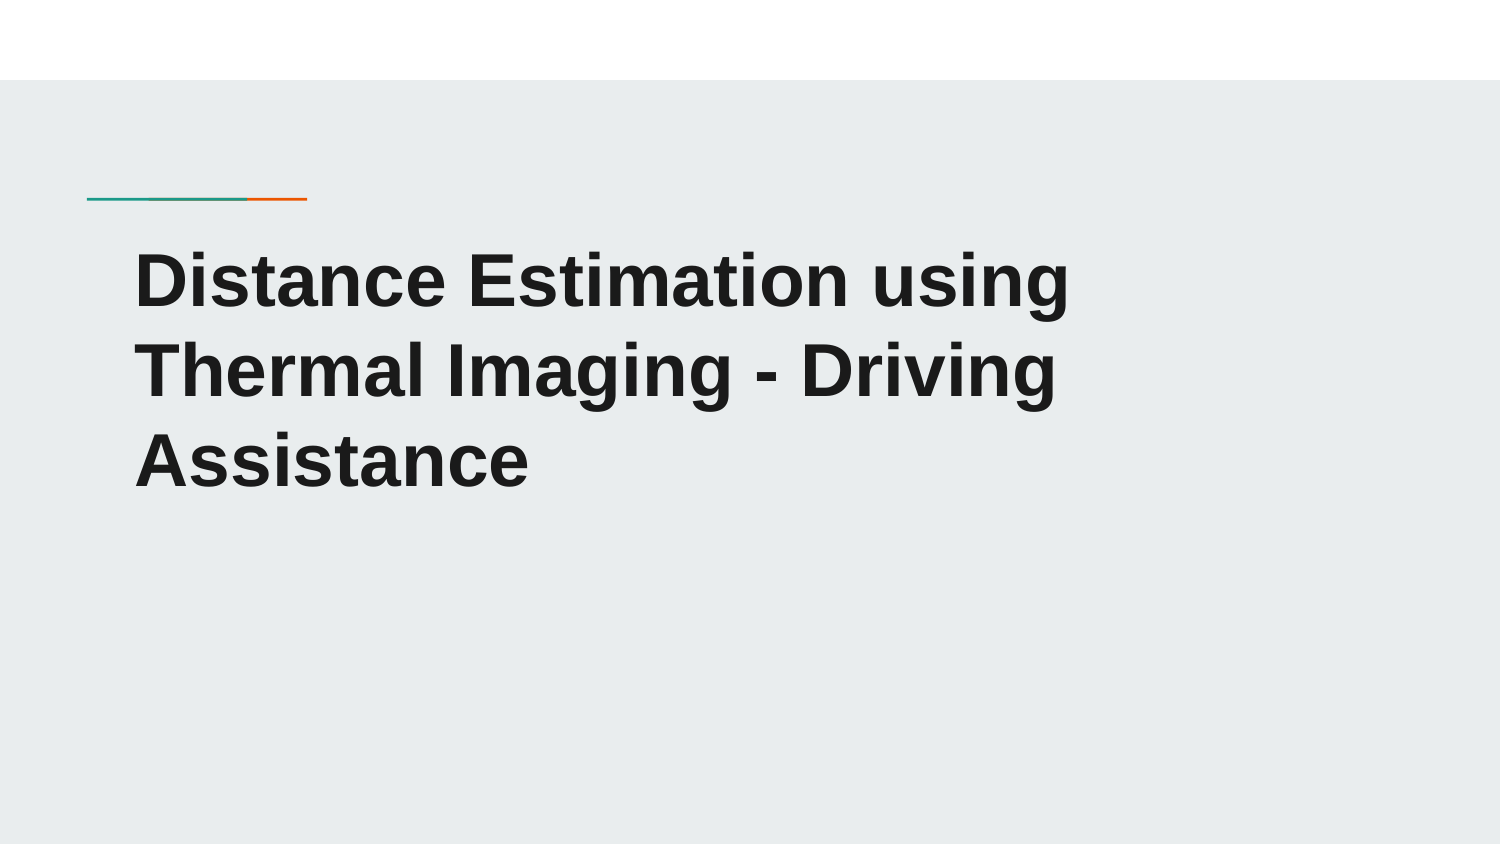

# Distance Estimation using Thermal Imaging - Driving Assistance